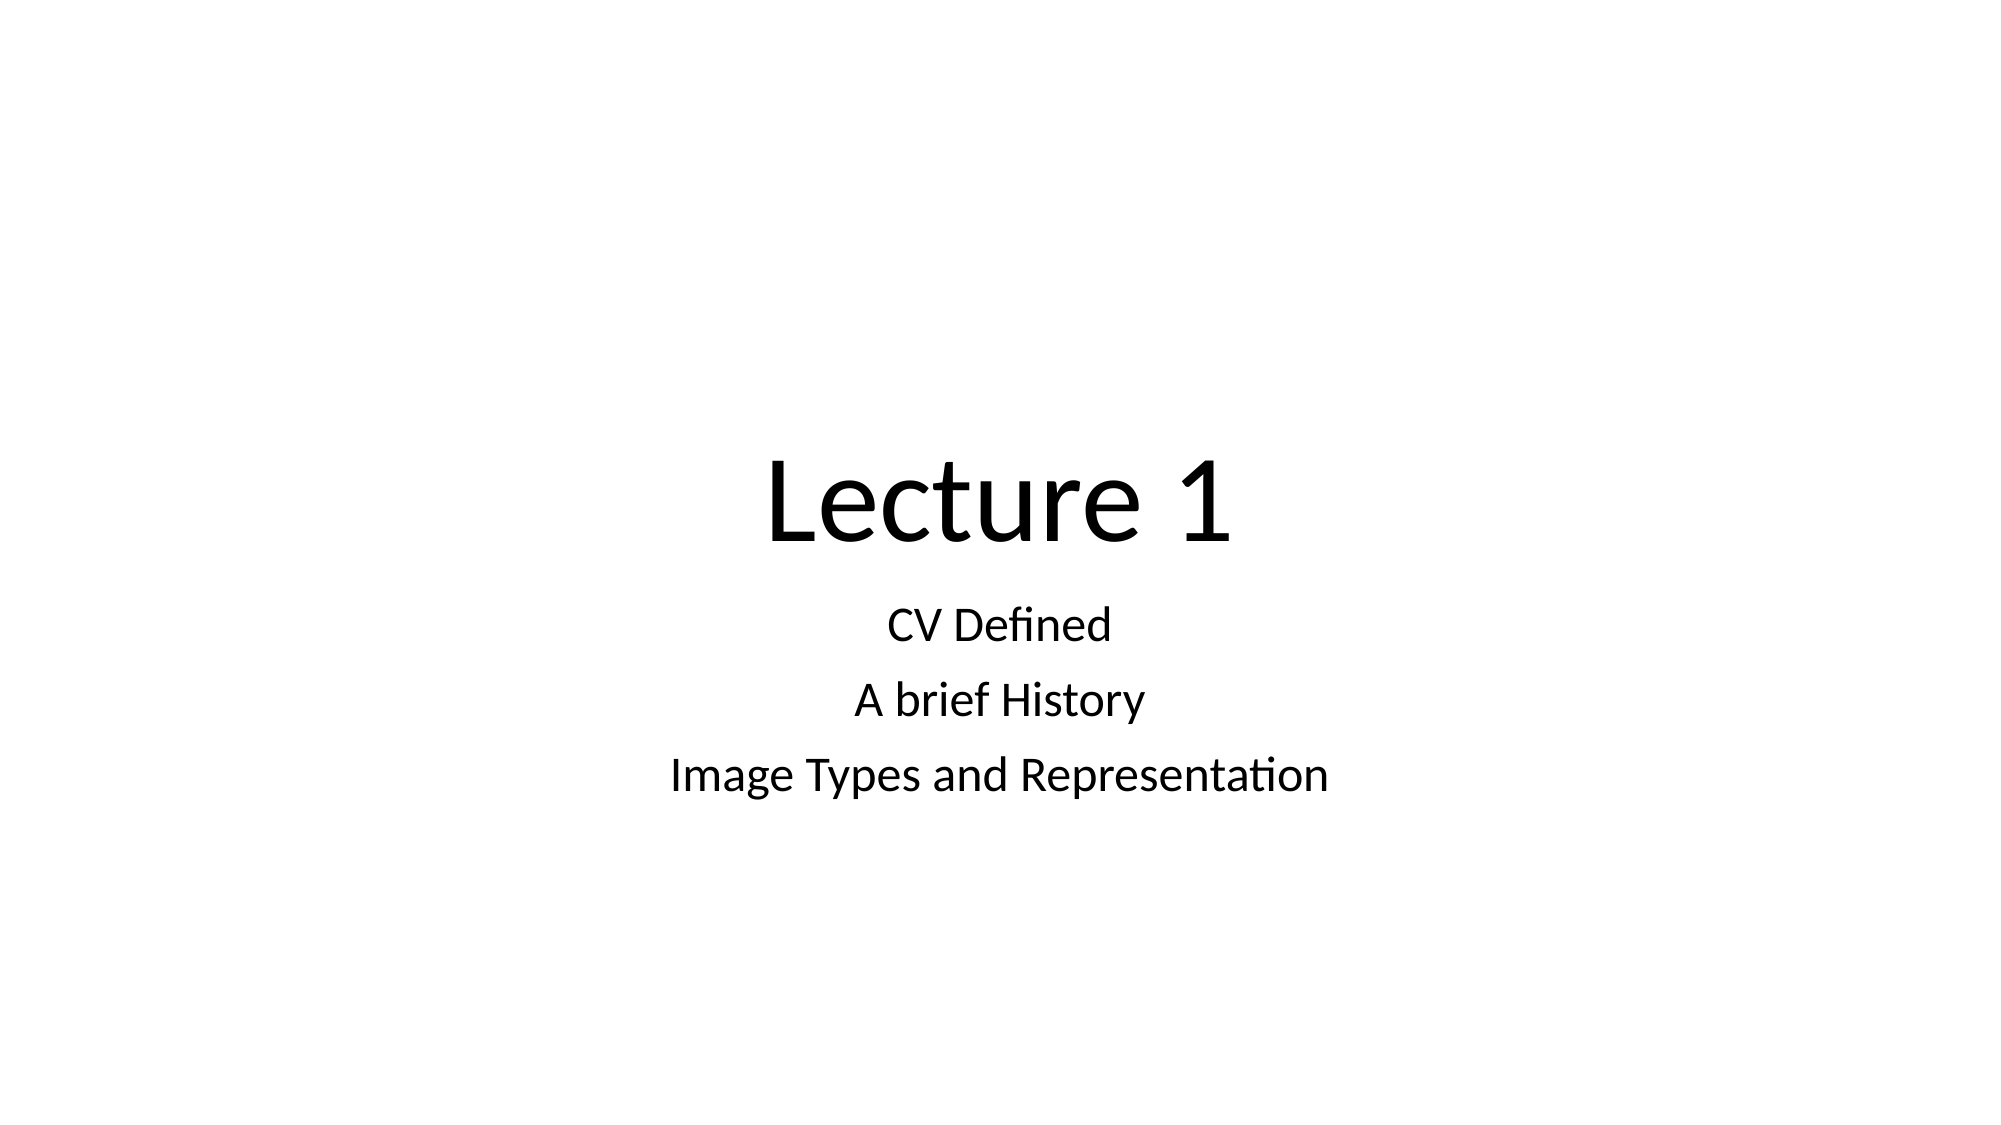

# Lecture 1
CV Defined
A brief History
Image Types and Representation